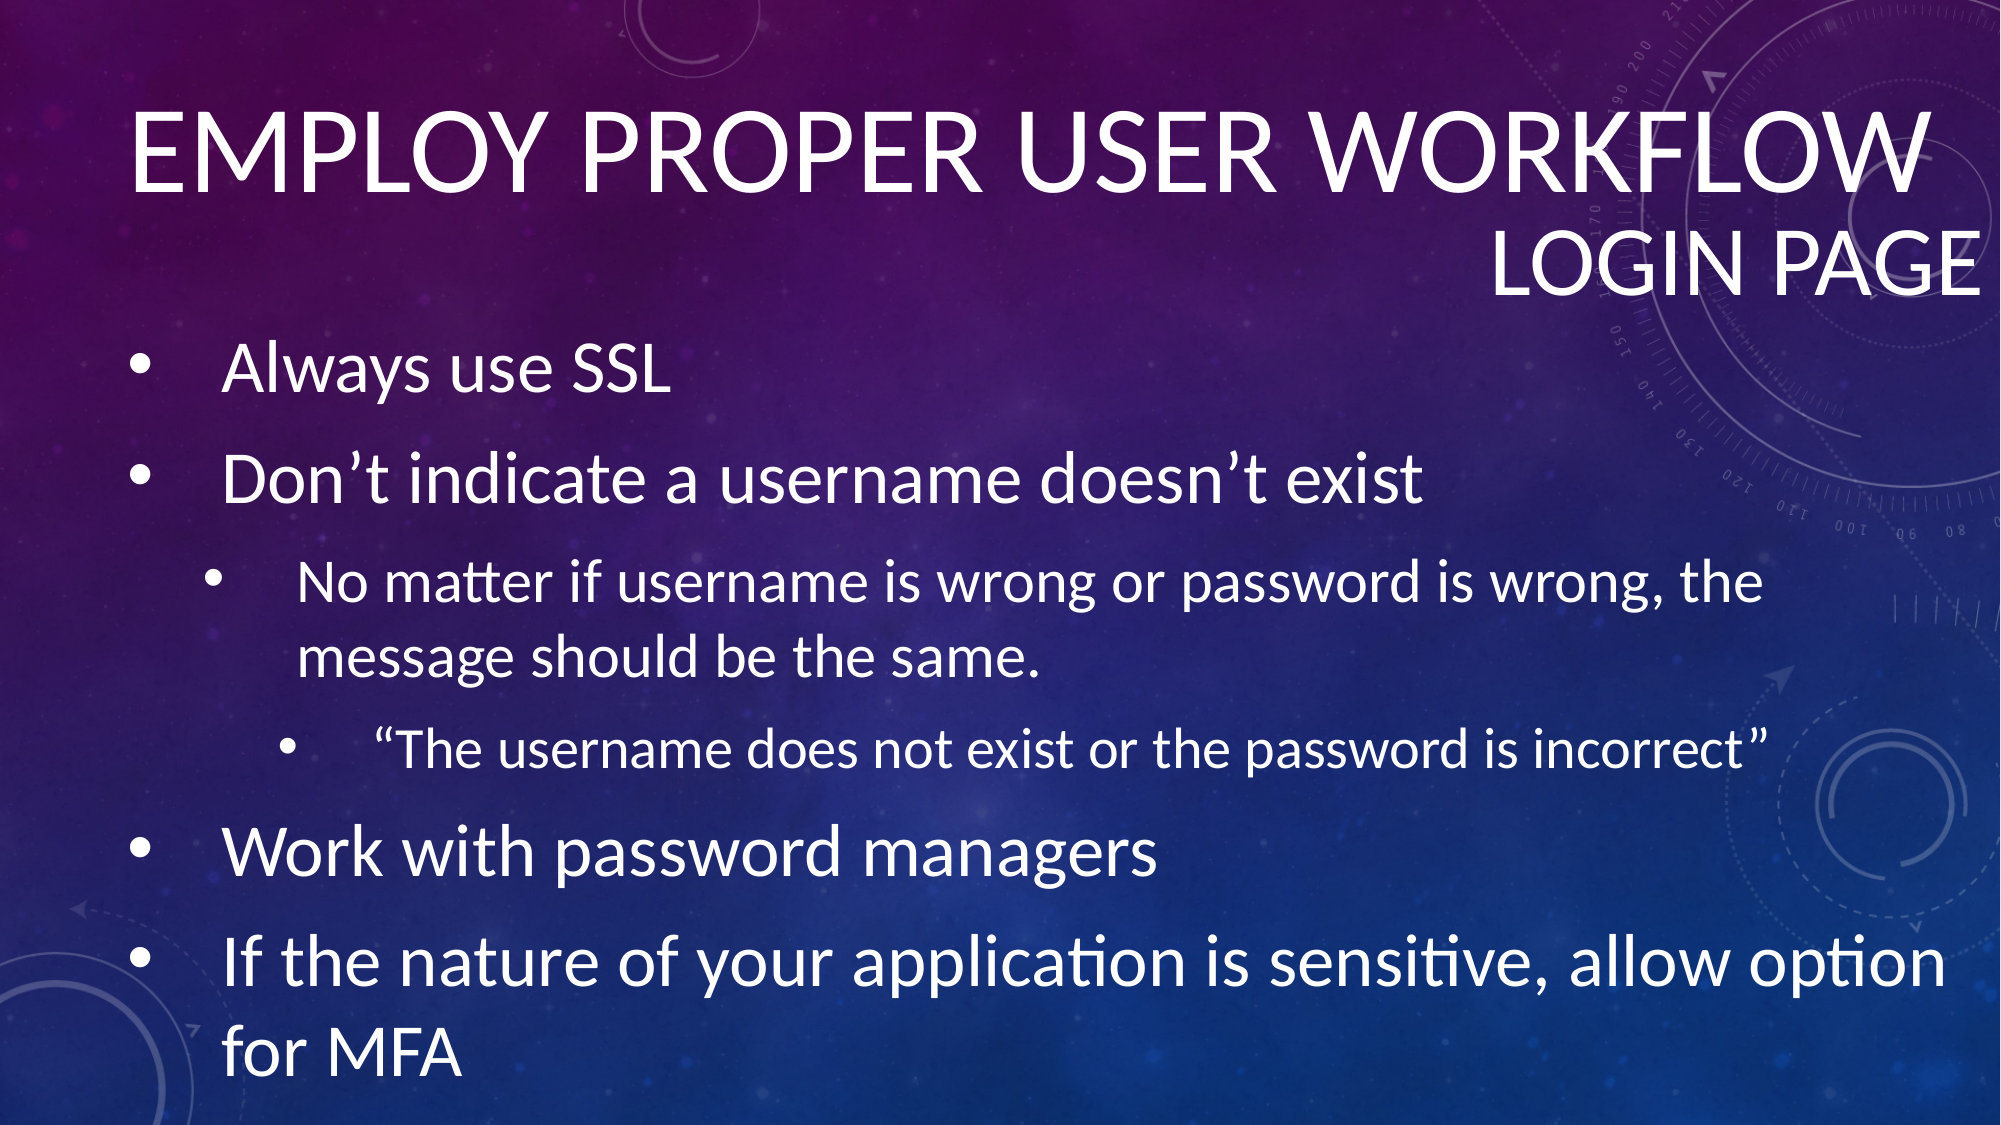

# Employ proper user workflow
Login page
Always use SSL
Don’t indicate a username doesn’t exist
No matter if username is wrong or password is wrong, the message should be the same.
“The username does not exist or the password is incorrect”
Work with password managers
If the nature of your application is sensitive, allow option for MFA